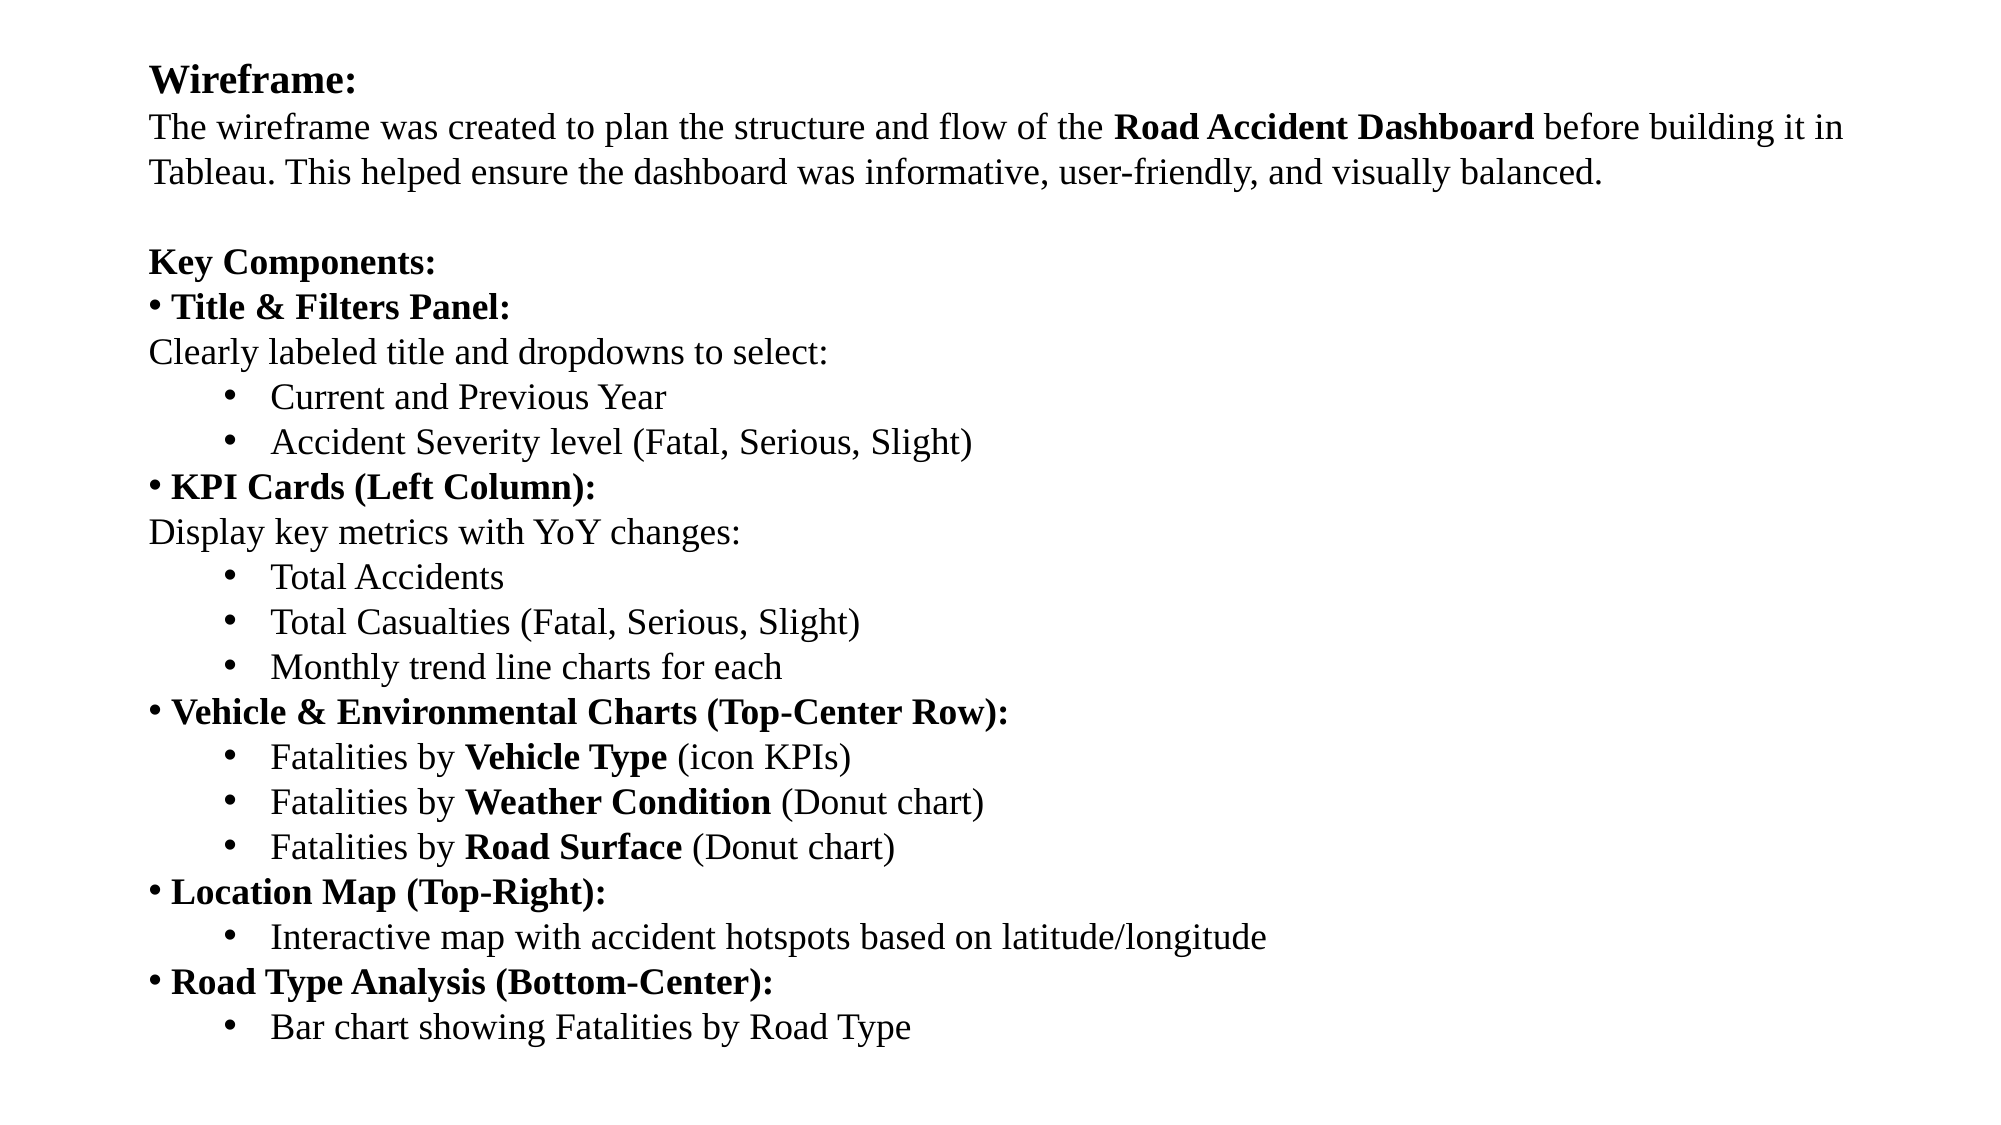

Wireframe:
The wireframe was created to plan the structure and flow of the Road Accident Dashboard before building it in Tableau. This helped ensure the dashboard was informative, user-friendly, and visually balanced.

Key Components:
 Title & Filters Panel:
Clearly labeled title and dropdowns to select:
Current and Previous Year
Accident Severity level (Fatal, Serious, Slight)
 KPI Cards (Left Column):
Display key metrics with YoY changes:
Total Accidents
Total Casualties (Fatal, Serious, Slight)
Monthly trend line charts for each
 Vehicle & Environmental Charts (Top-Center Row):
Fatalities by Vehicle Type (icon KPIs)
Fatalities by Weather Condition (Donut chart)
Fatalities by Road Surface (Donut chart)
 Location Map (Top-Right):
Interactive map with accident hotspots based on latitude/longitude
 Road Type Analysis (Bottom-Center):
Bar chart showing Fatalities by Road Type